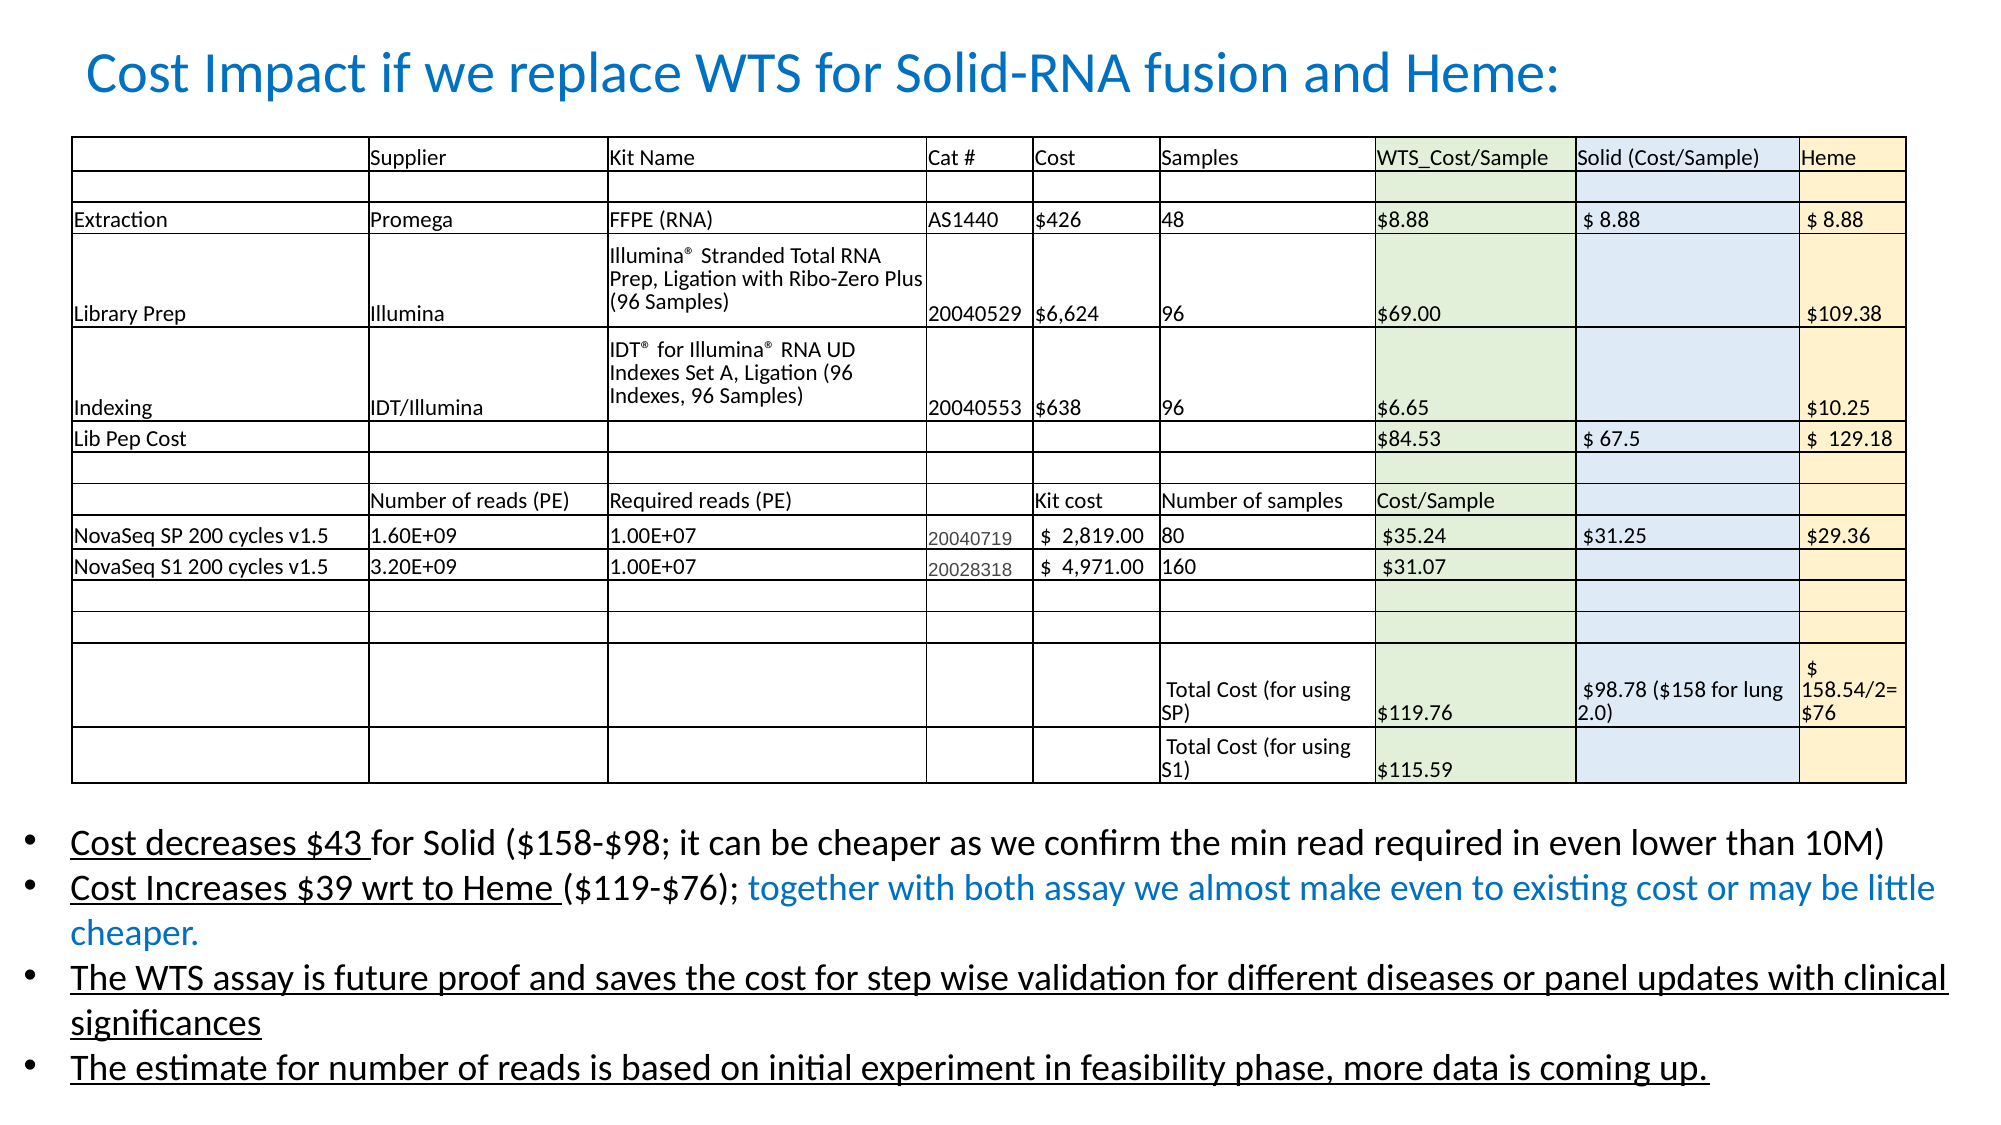

Cost Impact if we replace WTS for Solid-RNA fusion and Heme:
|  | Supplier | Kit Name | Cat # | Cost | Samples | WTS\_Cost/Sample | Solid (Cost/Sample) | Heme |
| --- | --- | --- | --- | --- | --- | --- | --- | --- |
|  |  |  |  |  |  |  |  |  |
| Extraction | Promega | FFPE (RNA) | AS1440 | $426 | 48 | $8.88 | $ 8.88 | $ 8.88 |
| Library Prep | Illumina | Illumina® Stranded Total RNA Prep, Ligation with Ribo-Zero Plus (96 Samples) | 20040529 | $6,624 | 96 | $69.00 |  | $109.38 |
| Indexing | IDT/Illumina | IDT® for Illumina® RNA UD Indexes Set A, Ligation (96 Indexes, 96 Samples) | 20040553 | $638 | 96 | $6.65 |  | $10.25 |
| Lib Pep Cost |  |  |  |  |  | $84.53 | $ 67.5 | $ 129.18 |
|  |  |  |  |  |  |  |  |  |
|  | Number of reads (PE) | Required reads (PE) |  | Kit cost | Number of samples | Cost/Sample |  |  |
| NovaSeq SP 200 cycles v1.5 | 1.60E+09 | 1.00E+07 | 20040719 | $ 2,819.00 | 80 | $35.24 | $31.25 | $29.36 |
| NovaSeq S1 200 cycles v1.5 | 3.20E+09 | 1.00E+07 | 20028318 | $ 4,971.00 | 160 | $31.07 |  |  |
|  |  |  |  |  |  |  |  |  |
|  |  |  |  |  |  |  |  |  |
|  |  |  |  |  | Total Cost (for using SP) | $119.76 | $98.78 ($158 for lung 2.0) | $ 158.54/2=$76 |
|  |  |  |  |  | Total Cost (for using S1) | $115.59 |  |  |
Cost decreases $43 for Solid ($158-$98; it can be cheaper as we confirm the min read required in even lower than 10M)
Cost Increases $39 wrt to Heme ($119-$76); together with both assay we almost make even to existing cost or may be little cheaper.
The WTS assay is future proof and saves the cost for step wise validation for different diseases or panel updates with clinical significances
The estimate for number of reads is based on initial experiment in feasibility phase, more data is coming up.